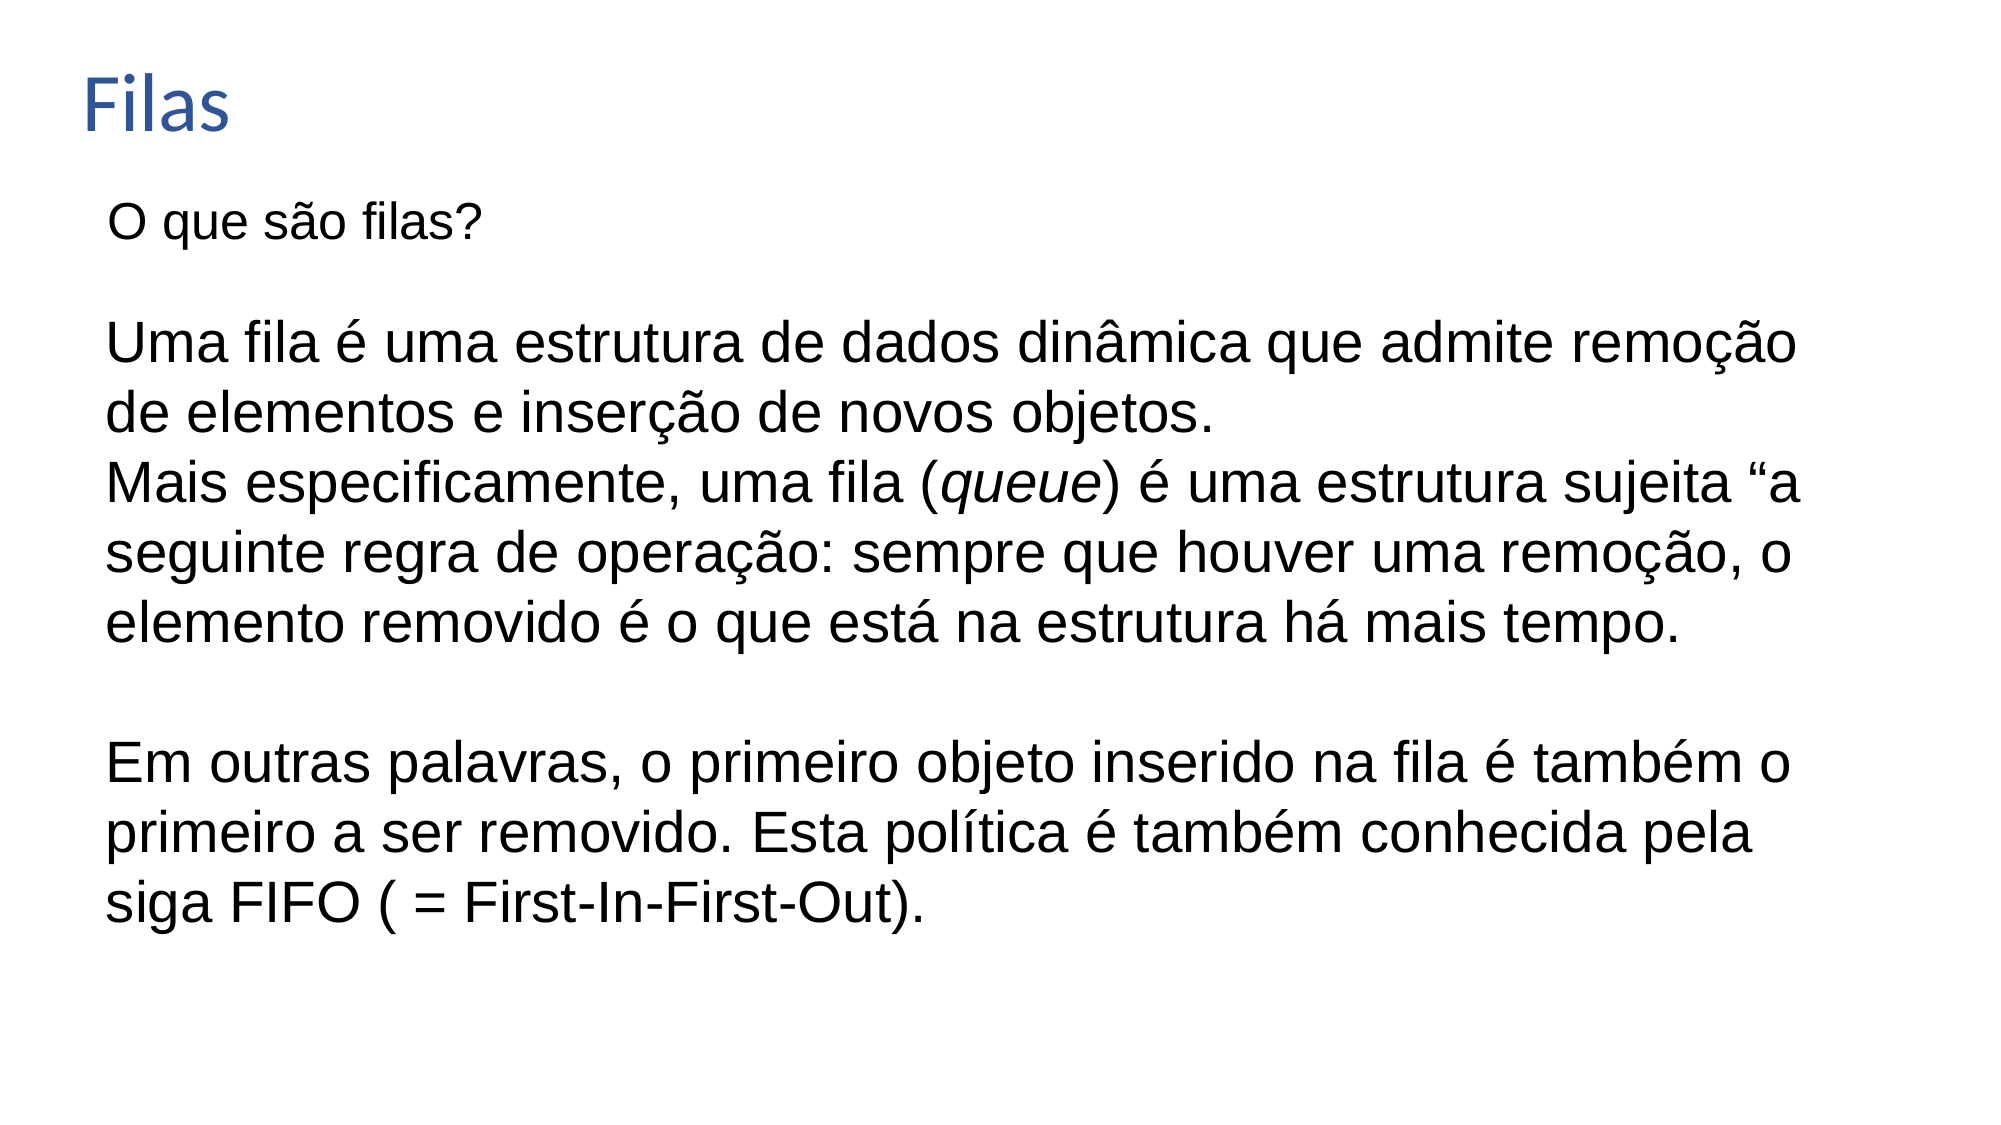

Filas
O que são filas?
Uma fila é uma estrutura de dados dinâmica que admite remoção de elementos e inserção de novos objetos.
Mais especificamente, uma fila (queue) é uma estrutura sujeita “a seguinte regra de operação: sempre que houver uma remoção, o elemento removido é o que está na estrutura há mais tempo.

Em outras palavras, o primeiro objeto inserido na fila é também o primeiro a ser removido. Esta política é também conhecida pela siga FIFO ( = First-In-First-Out).